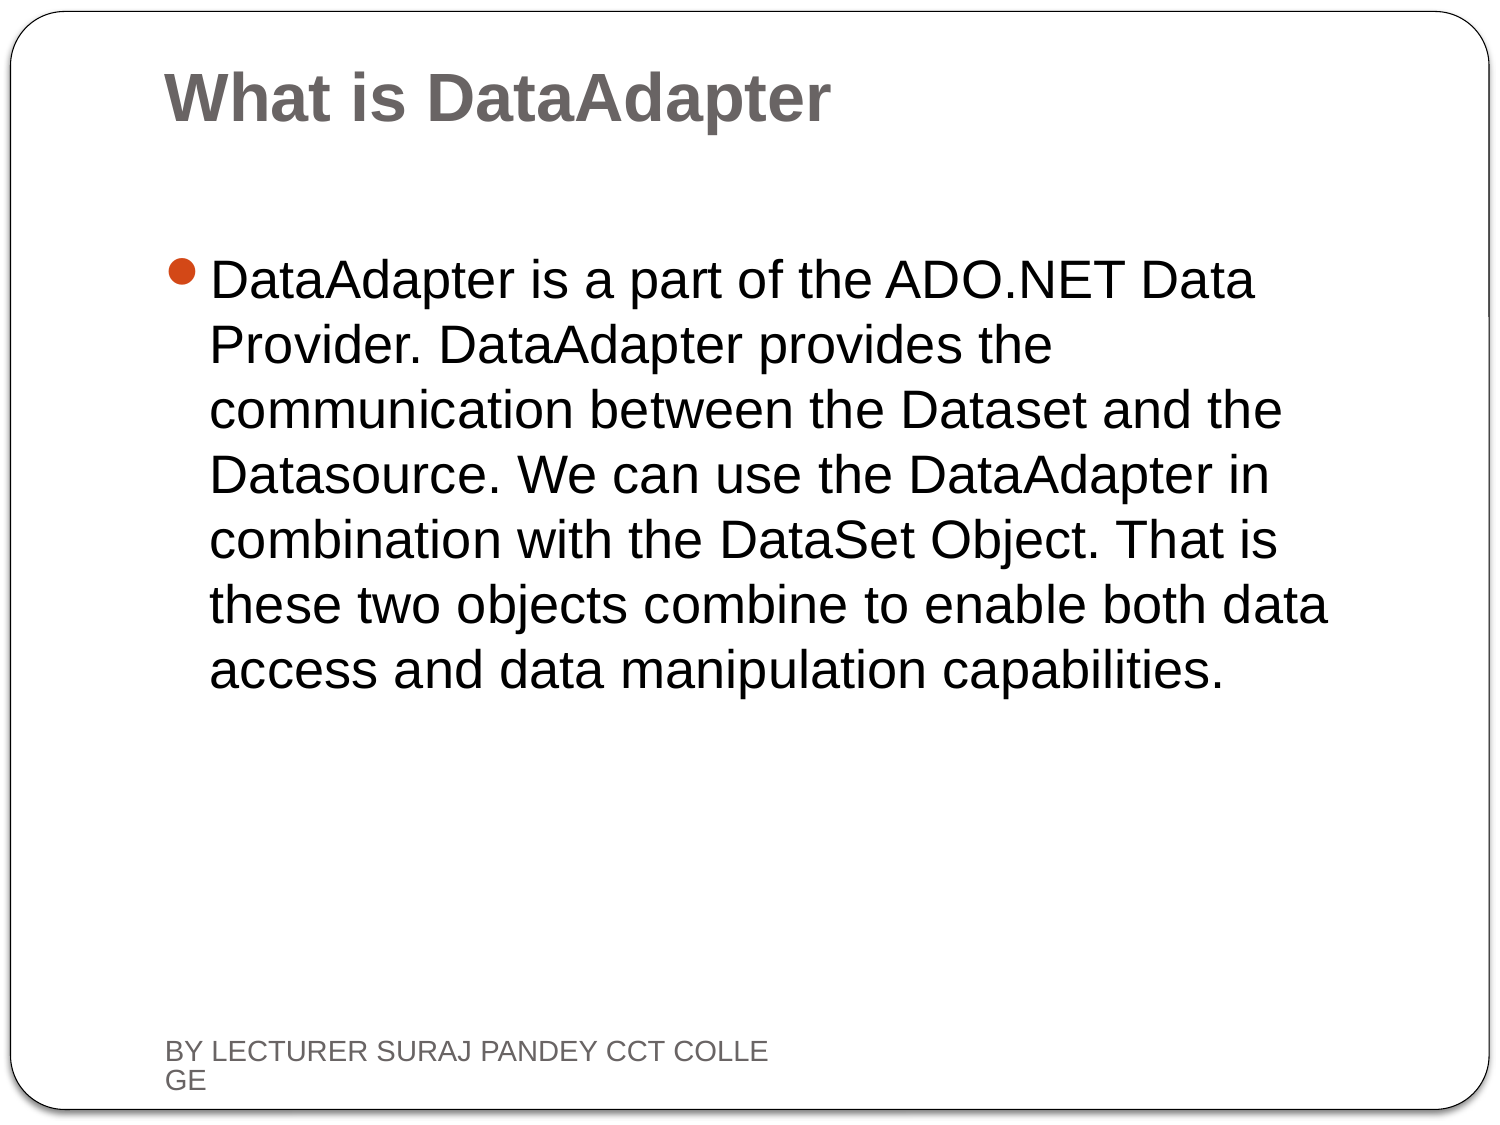

# What is DataAdapter
DataAdapter is a part of the ADO.NET Data Provider. DataAdapter provides the communication between the Dataset and the Datasource. We can use the DataAdapter in combination with the DataSet Object. That is these two objects combine to enable both data access and data manipulation capabilities.

BY LECTURER SURAJ PANDEY CCT COLLEGE